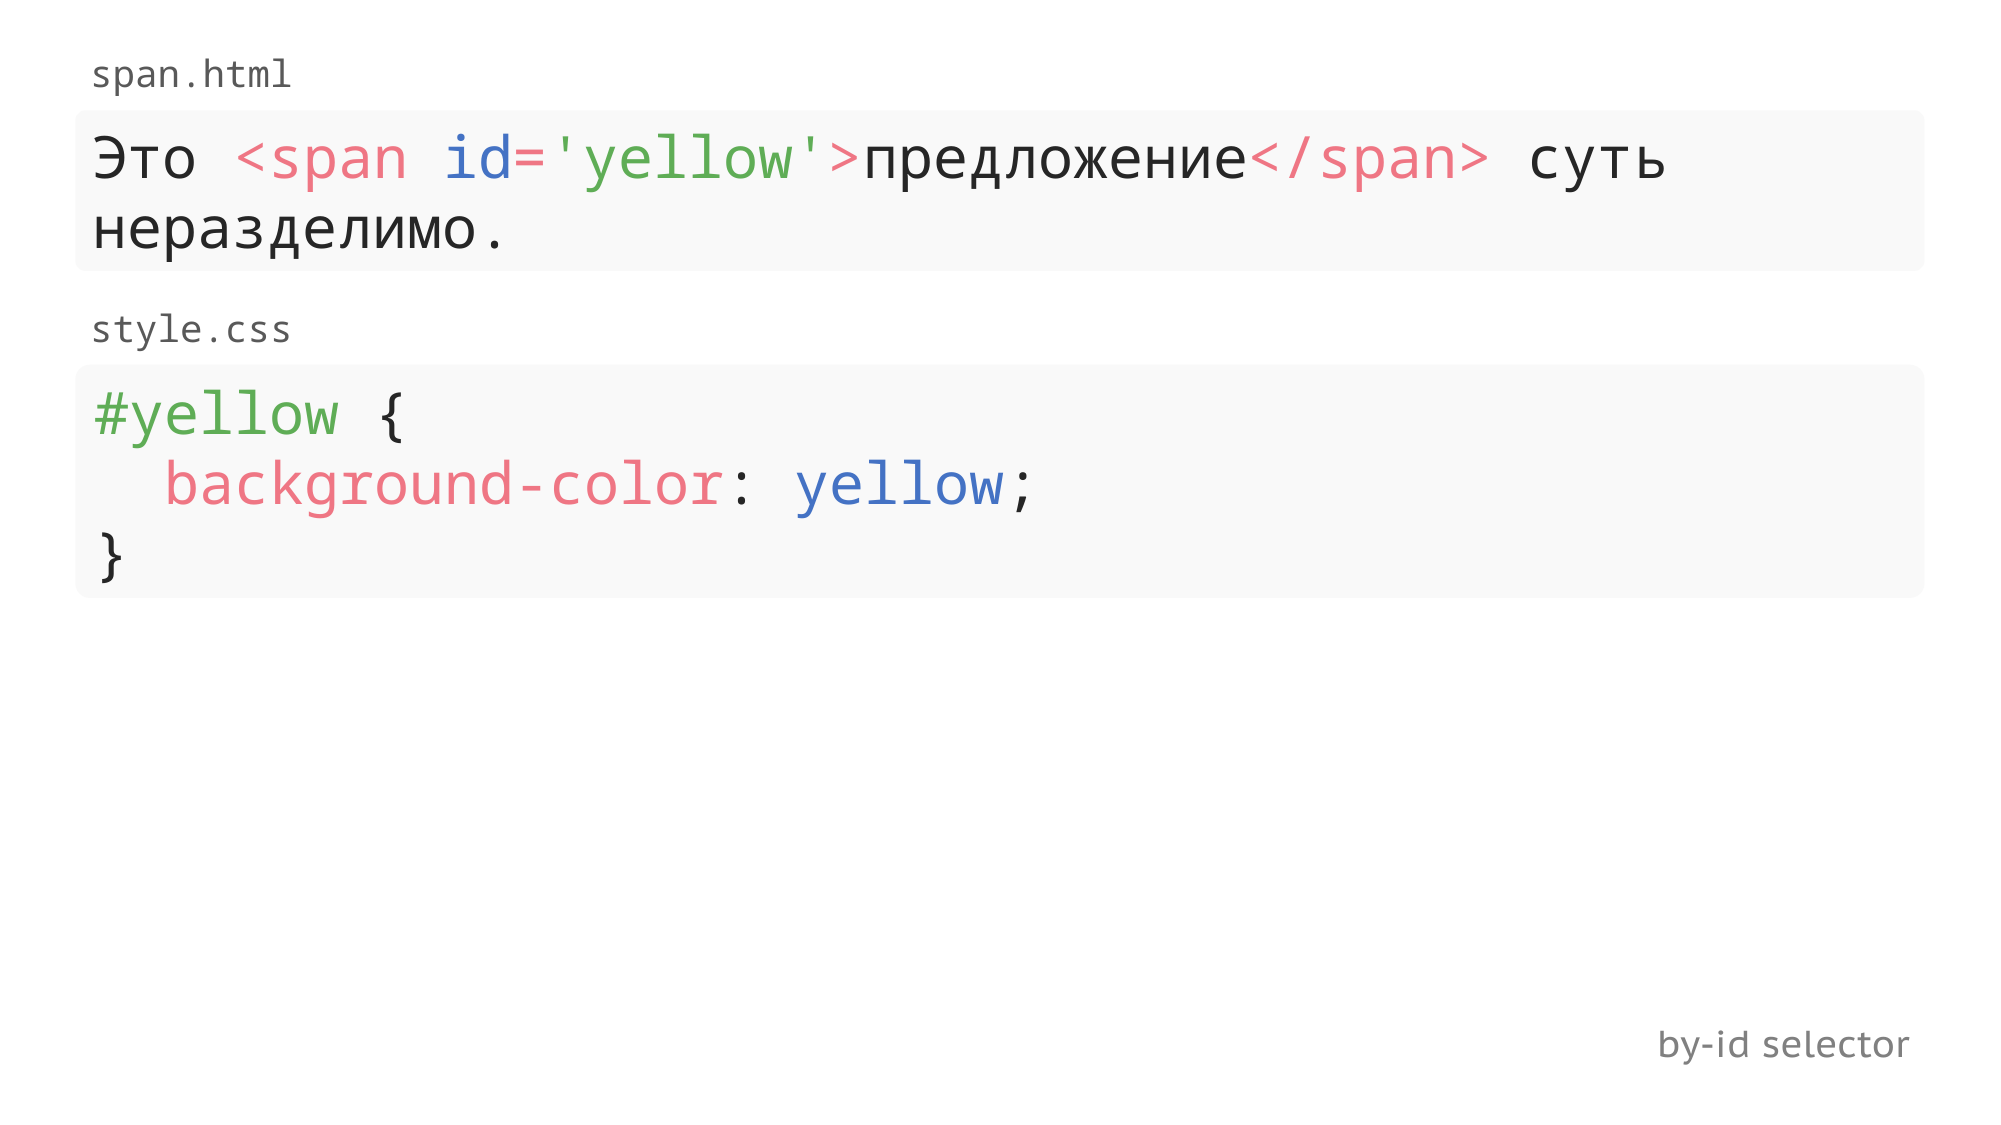

span.html
Это <span id='yellow'>предложение</span> суть неразделимо.
style.css
#yellow {
  background-color: yellow;
}
by-id selector